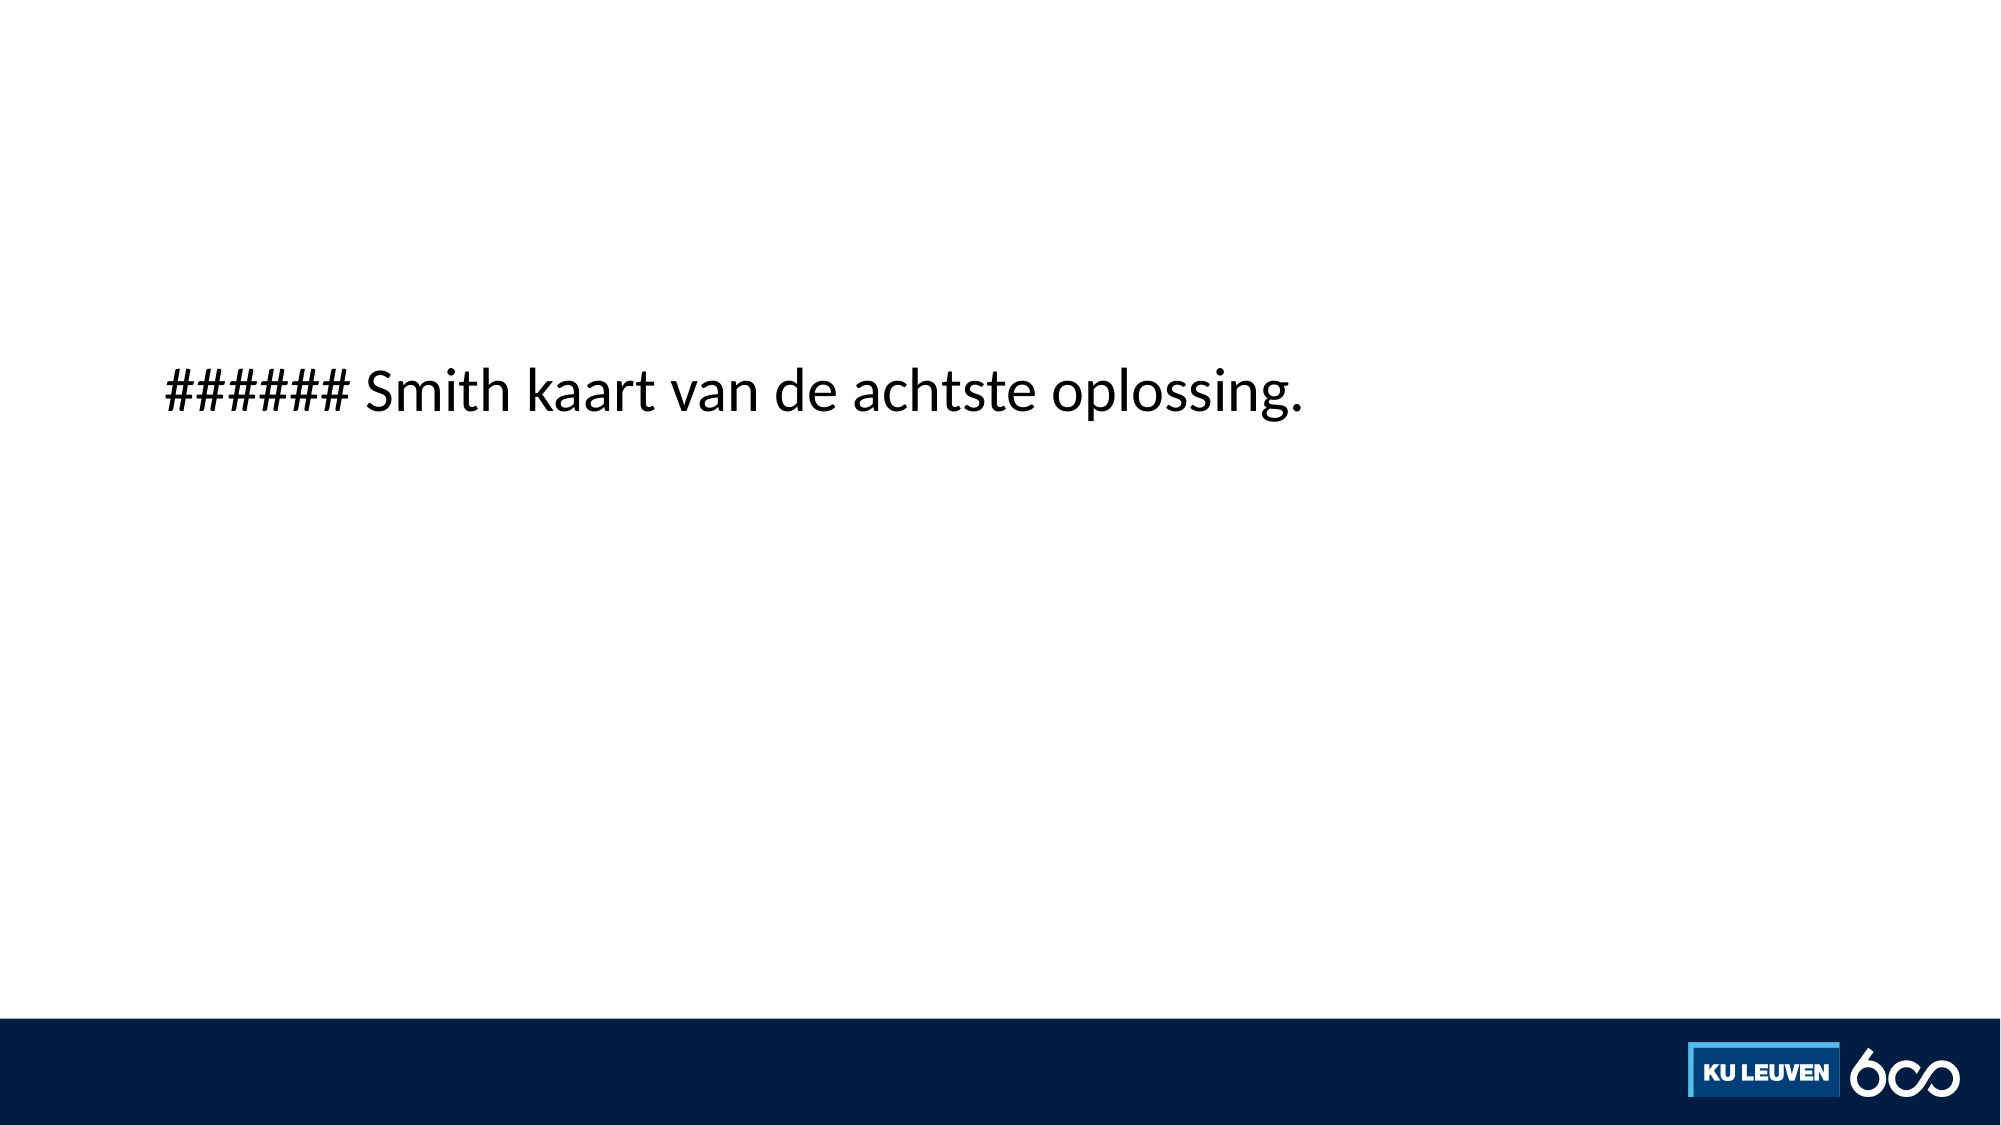

#
###### Smith kaart van de achtste oplossing.